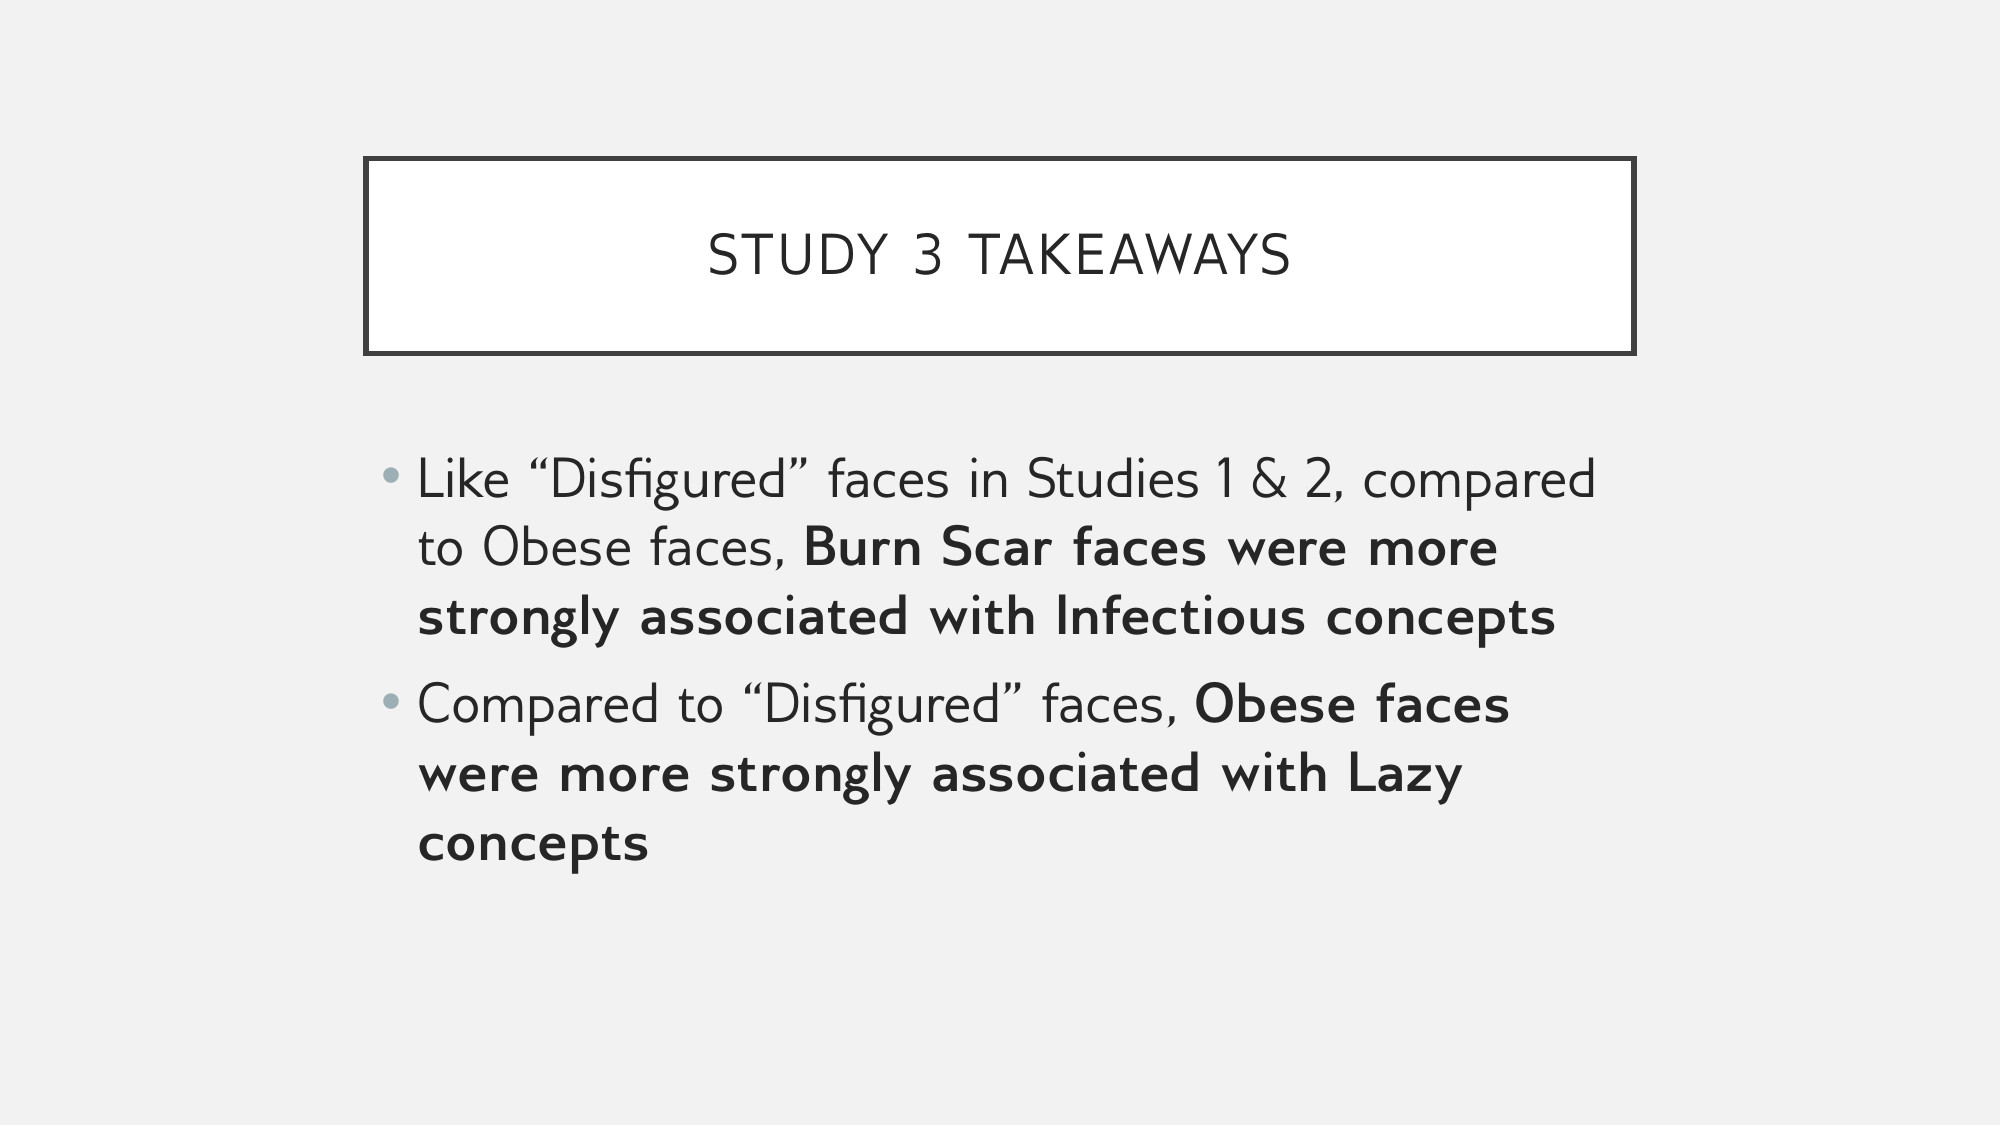

# Study 3 takeaways
Like “Disfigured” faces in Studies 1 & 2, compared to Obese faces, Burn Scar faces were more strongly associated with Infectious concepts
Compared to “Disfigured” faces, Obese faces were more strongly associated with Lazy concepts